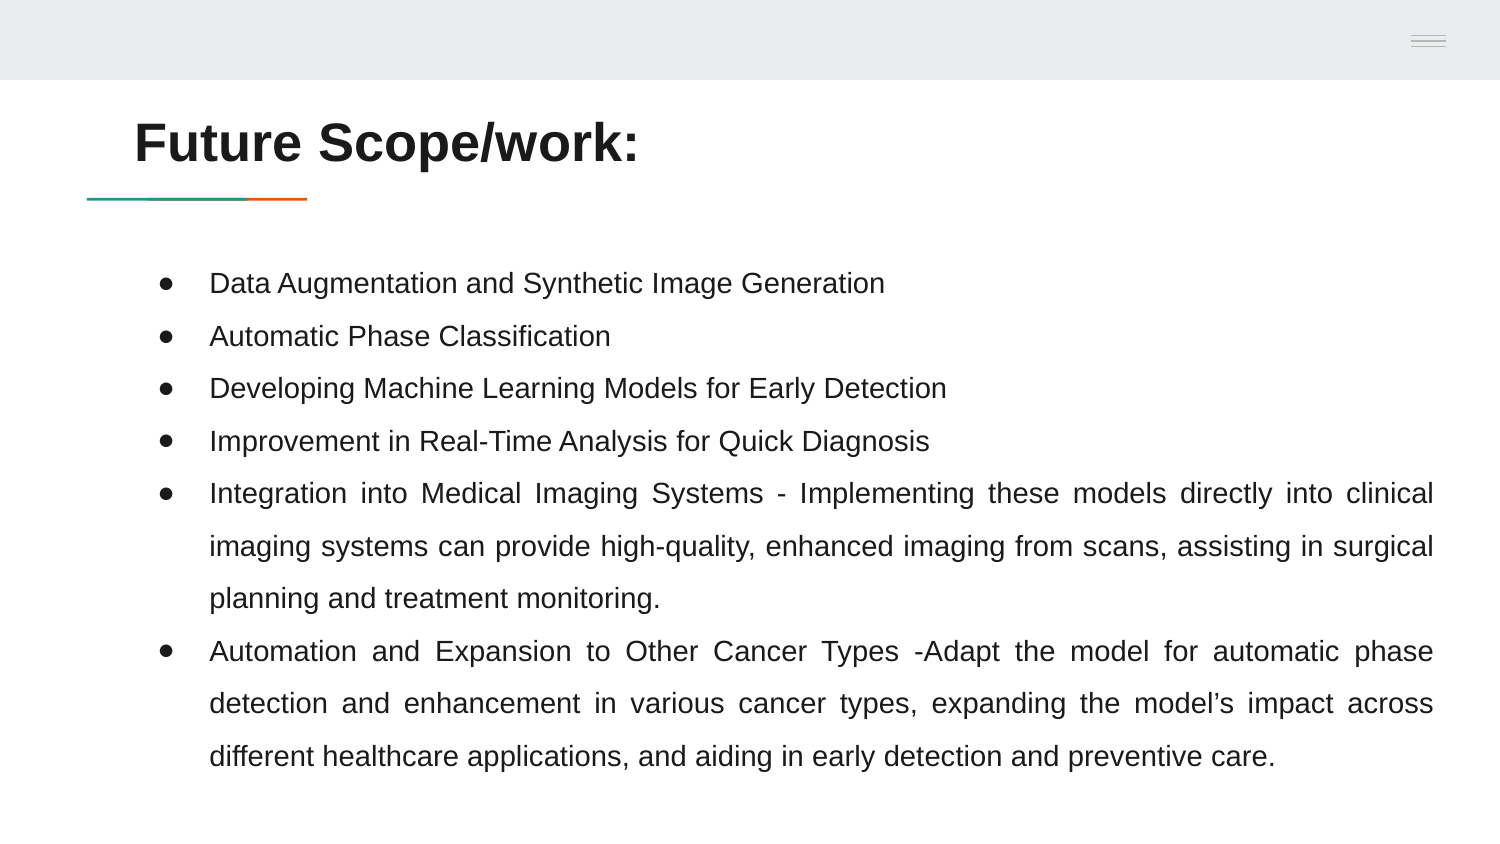

# Future Scope/work:

Data Augmentation and Synthetic Image Generation
Automatic Phase Classification
Developing Machine Learning Models for Early Detection
Improvement in Real-Time Analysis for Quick Diagnosis
Integration into Medical Imaging Systems - Implementing these models directly into clinical imaging systems can provide high-quality, enhanced imaging from scans, assisting in surgical planning and treatment monitoring.
Automation and Expansion to Other Cancer Types -Adapt the model for automatic phase detection and enhancement in various cancer types, expanding the model’s impact across different healthcare applications, and aiding in early detection and preventive care.